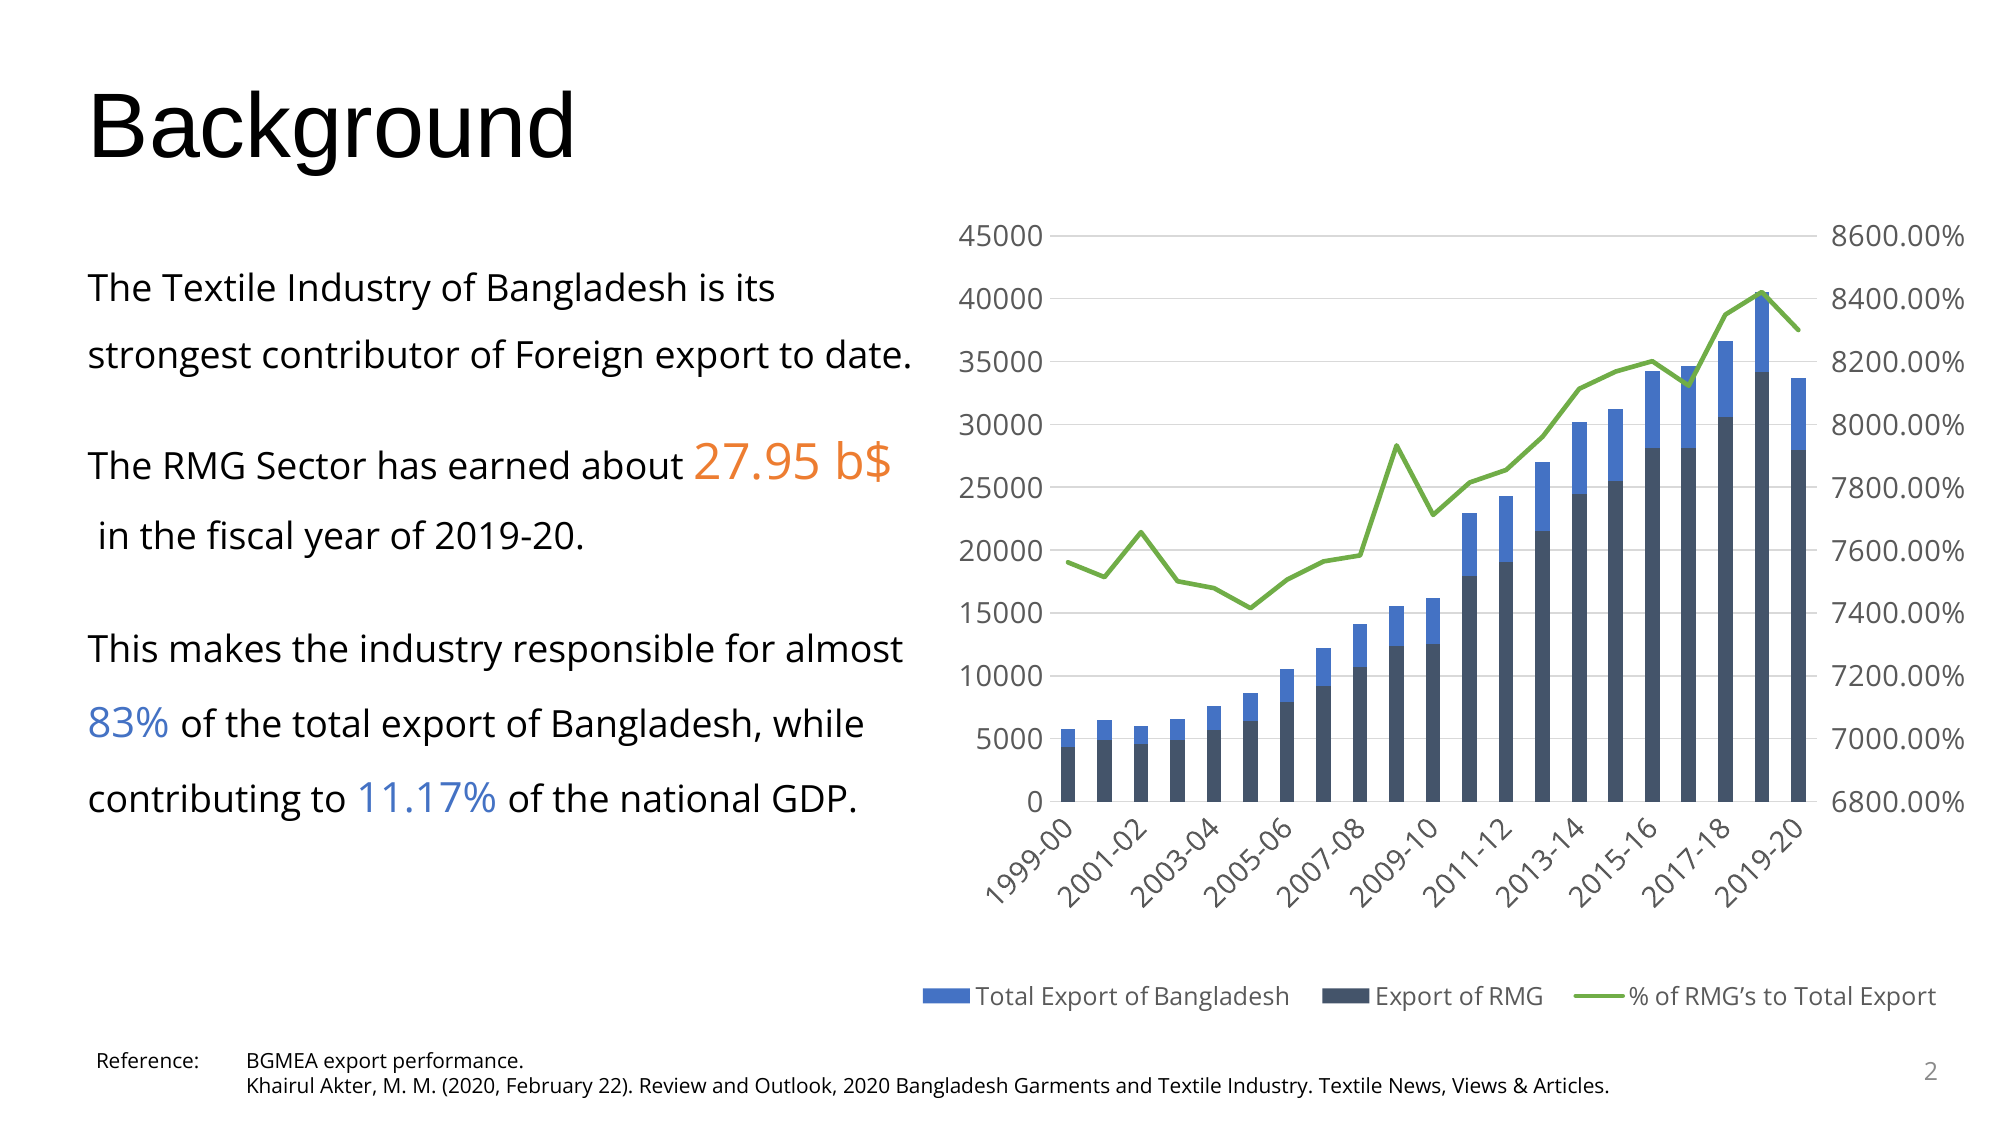

# Background

### Chart

| Category | Total Export of Bangladesh | Export of RMG | % of RMG’s to Total Export |
|---|---|---|---|
| 1999-00 | 5752.2 | 4349.41 | 75.61 |
| 2000-01 | 6467.3 | 4859.83 | 75.14 |
| 2001-02 | 5986.09 | 4583.75 | 76.57 |
| 2002-03 | 6548.44 | 4912.09 | 75.01 |
| 2003-04 | 7602.99 | 5686.09 | 74.79 |
| 2004-05 | 8654.52 | 6417.67 | 74.15 |
| 2005-06 | 10526.16 | 7900.8 | 75.06 |
| 2006-07 | 12177.86 | 9211.23 | 75.64 |
| 2007-08 | 14110.8 | 10699.8 | 75.83 |
| 2008-09 | 15565.19 | 12347.77 | 79.33 |
| 2009-10 | 16204.65 | 12496.72 | 77.12 |
| 2010-11 | 22924.38 | 17914.46 | 78.15 |
| 2011-12 | 24301.9 | 19089.73 | 78.55 |
| 2012-13 | 27027.36 | 21515.73 | 79.61 |
| 2013-14 | 30186.62 | 24491.88 | 81.13 |
| 2014-15 | 31208.94 | 25491.4 | 81.68 |
| 2015-16 | 34257.18 | 28094.16 | 82.01 |
| 2016-17 | 34655.9 | 28149.84 | 81.23 |
| 2017-18 | 36668.17 | 30614.76 | 83.49 |
| 2018-19 | 40535.04 | 34133.27 | 84.21 |
| 2019-20 | 33674.09 | 27949.19 | 83.0 |
The Textile Industry of Bangladesh is its strongest contributor of Foreign export to date.
The RMG Sector has earned about 27.95 b$
 in the fiscal year of 2019-20.
This makes the industry responsible for almost 83% of the total export of Bangladesh, while contributing to 11.17% of the national GDP.
Reference: 	BGMEA export performance.
	Khairul Akter, M. M. (2020, February 22). Review and Outlook, 2020 Bangladesh Garments and Textile Industry. Textile News, Views & Articles.
2